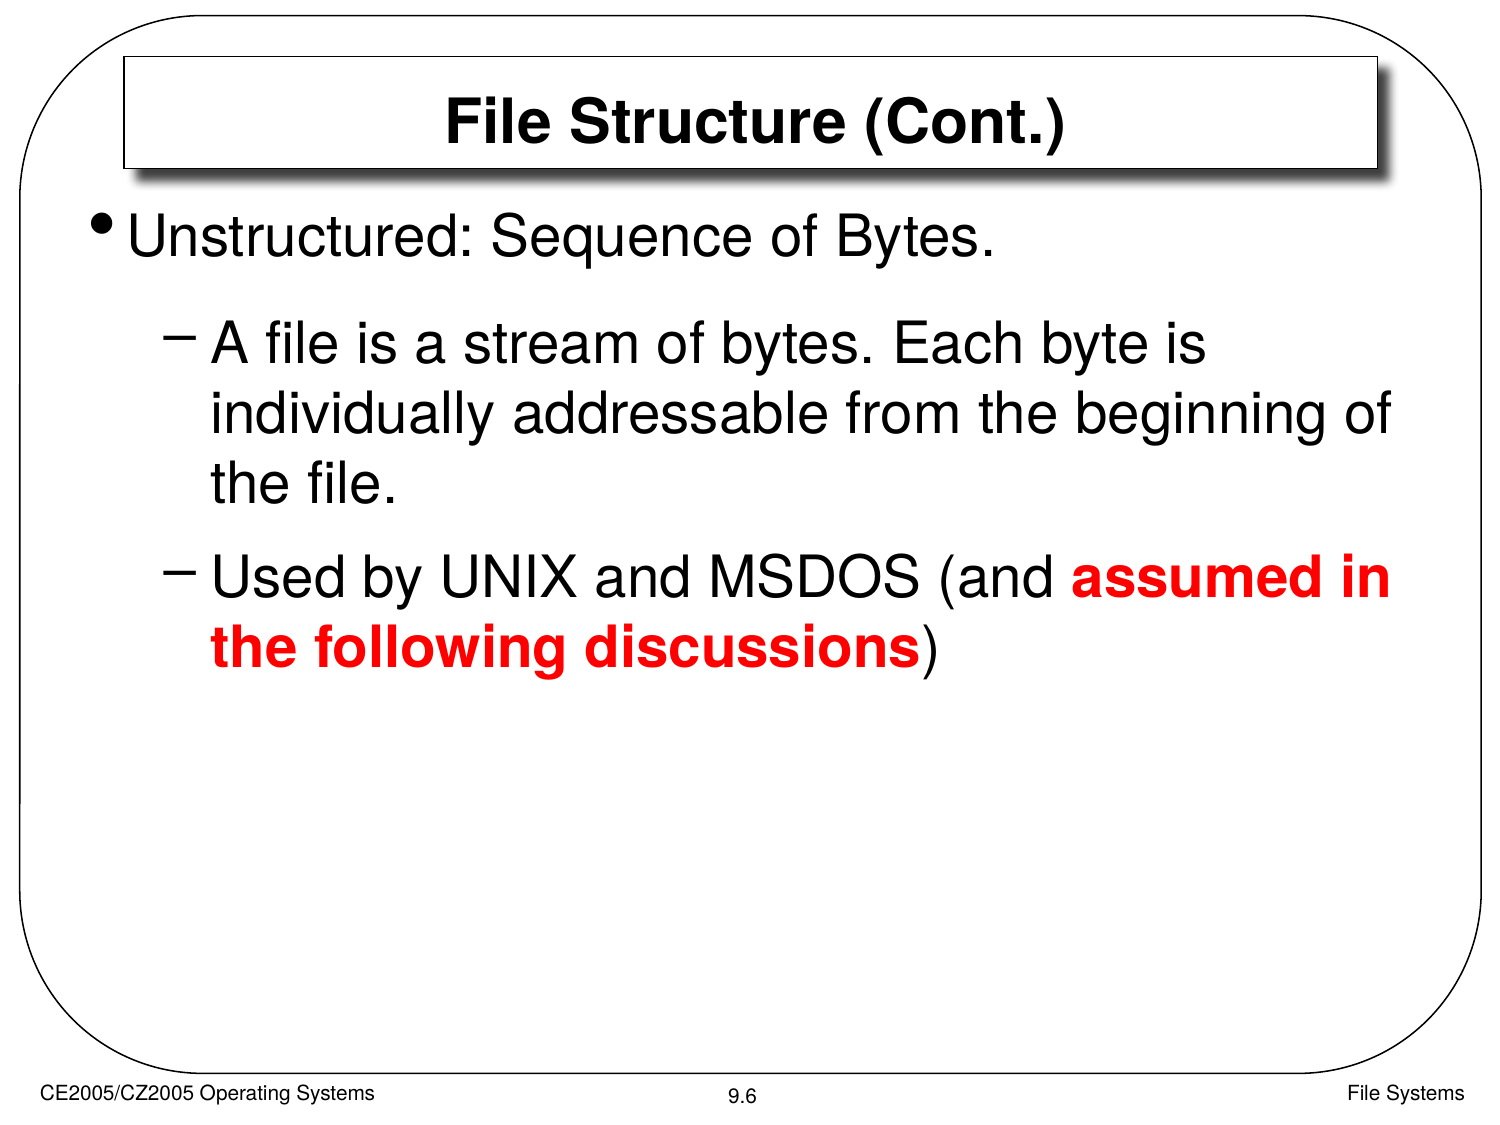

# File Structure (Cont.)
Unstructured: Sequence of Bytes.
A file is a stream of bytes. Each byte is individually addressable from the beginning of the file.
Used by UNIX and MSDOS (and assumed in the following discussions)